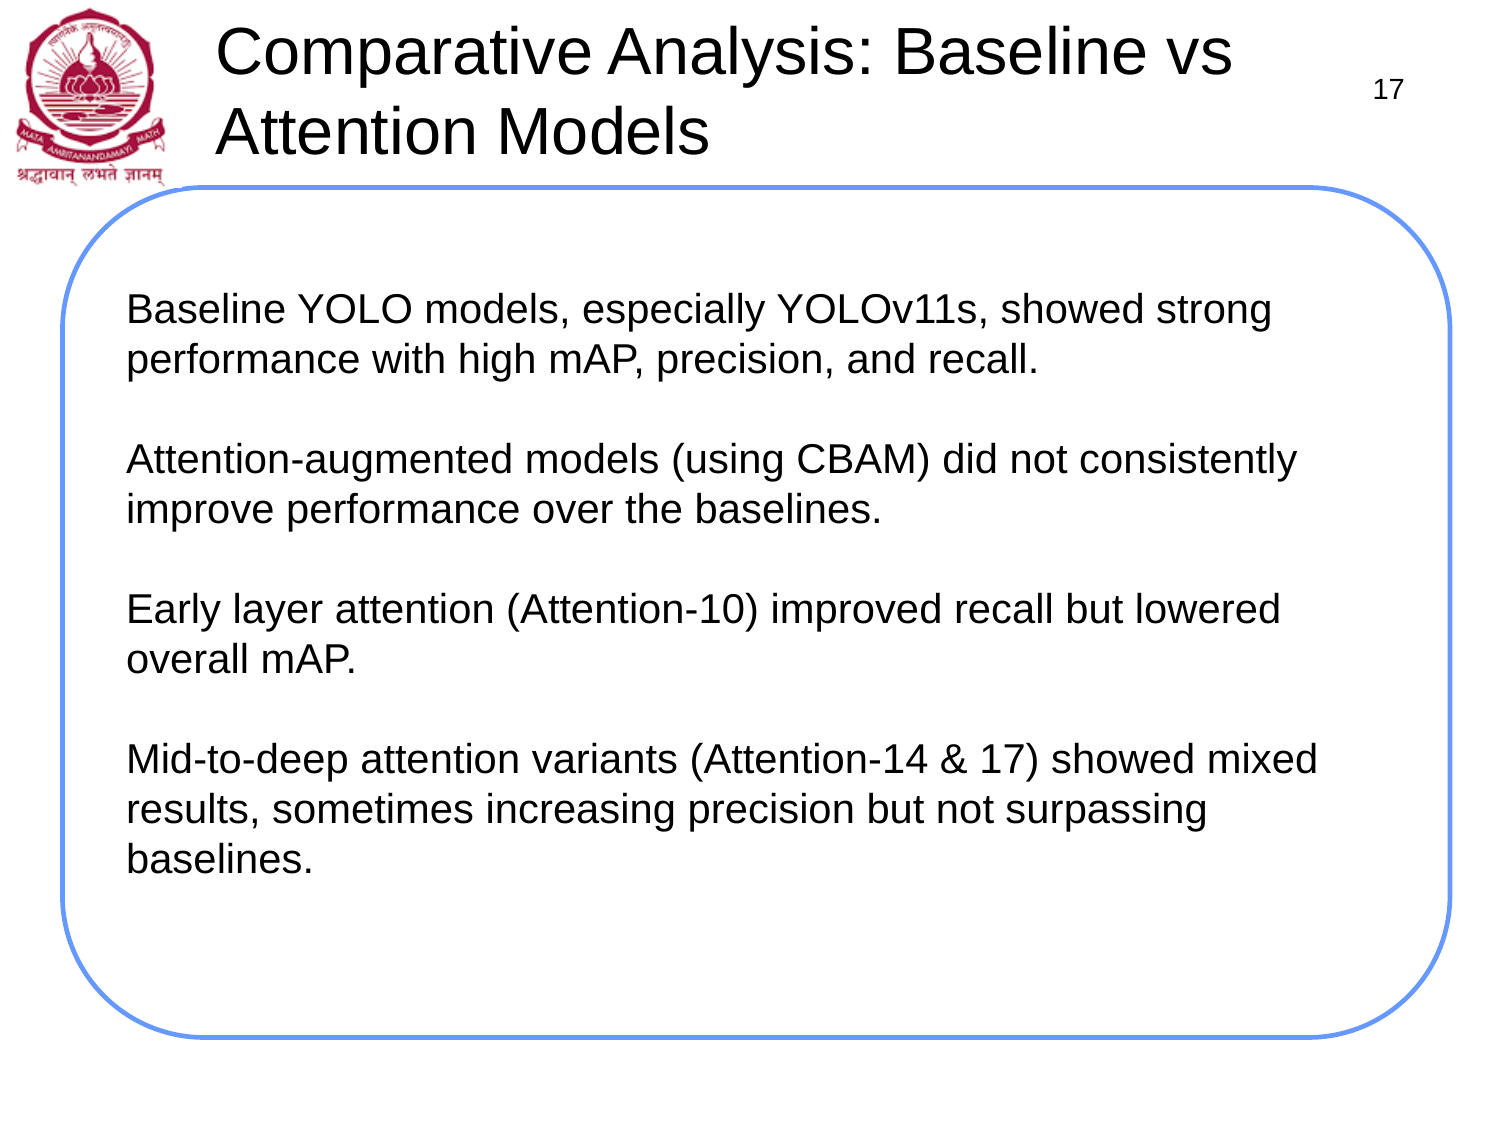

Comparative Analysis: Baseline vs Attention Models
17
Baseline YOLO models, especially YOLOv11s, showed strong performance with high mAP, precision, and recall.

Attention-augmented models (using CBAM) did not consistently improve performance over the baselines.

Early layer attention (Attention-10) improved recall but lowered overall mAP.

Mid-to-deep attention variants (Attention-14 & 17) showed mixed results, sometimes increasing precision but not surpassing baselines.